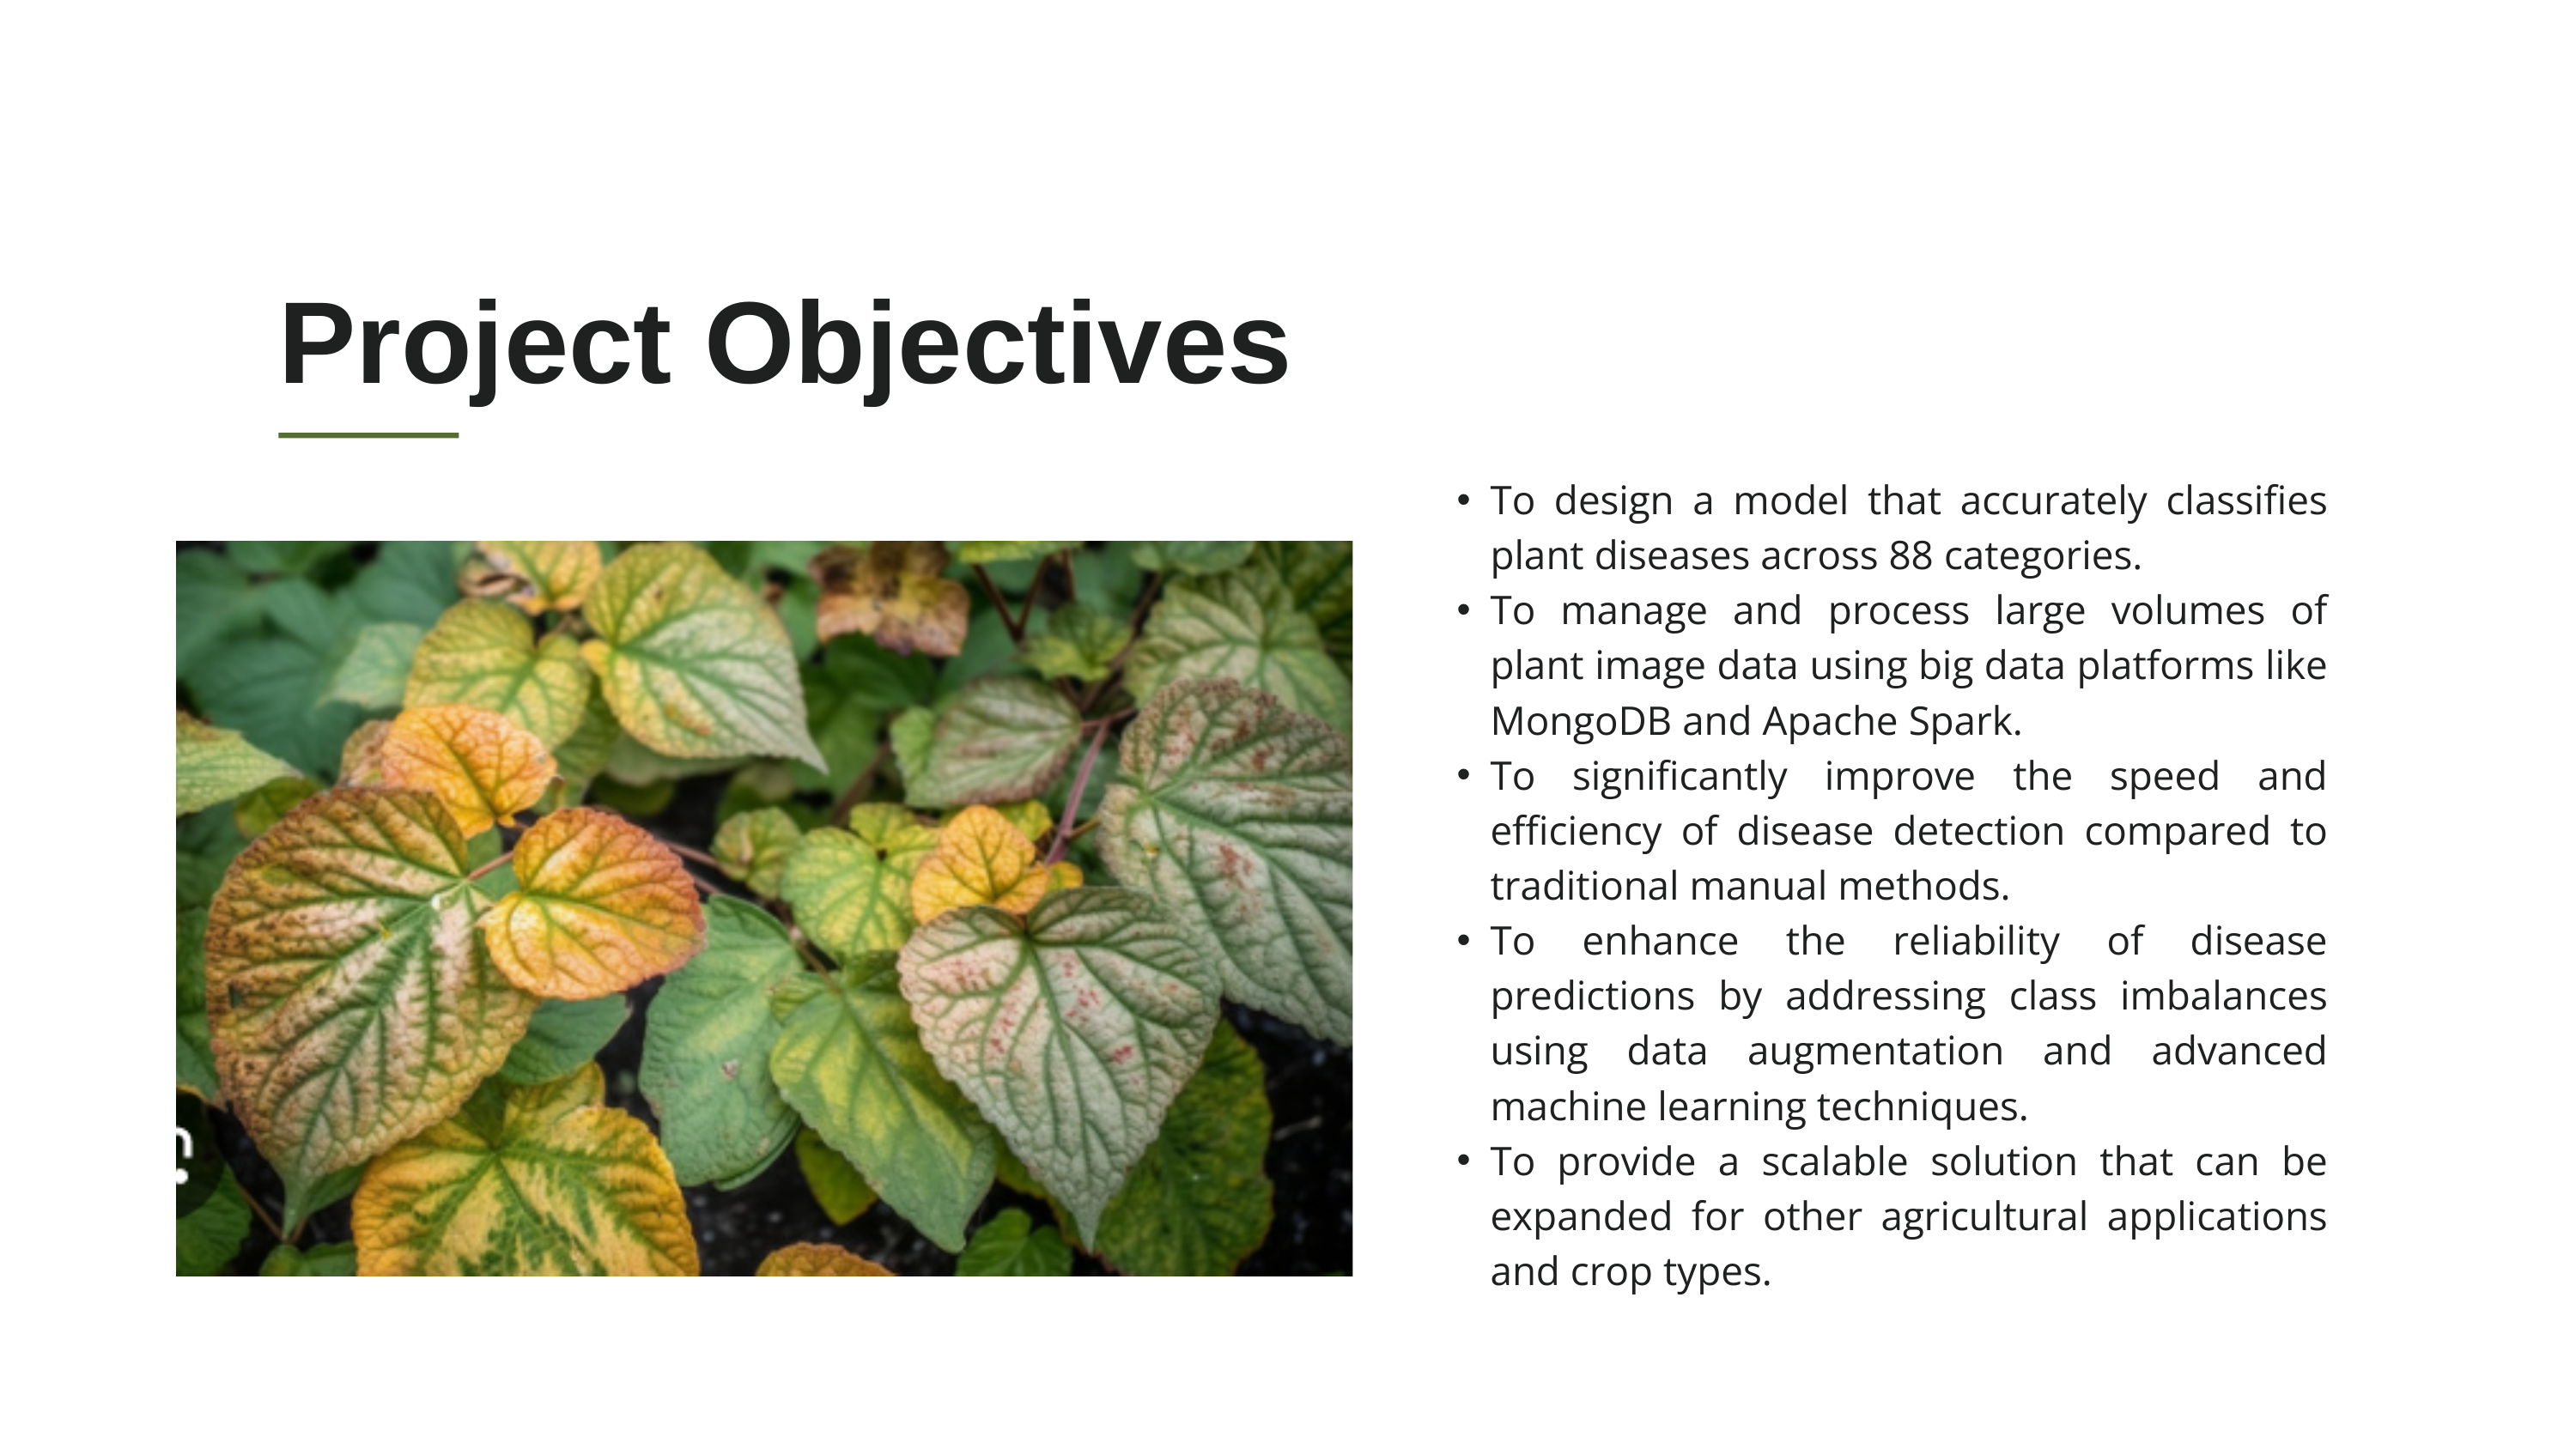

Project Objectives

To design a model that accurately classifies plant diseases across 88 categories.
To manage and process large volumes of plant image data using big data platforms like MongoDB and Apache Spark.
To significantly improve the speed and efficiency of disease detection compared to traditional manual methods.
To enhance the reliability of disease predictions by addressing class imbalances using data augmentation and advanced machine learning techniques.
To provide a scalable solution that can be expanded for other agricultural applications and crop types.